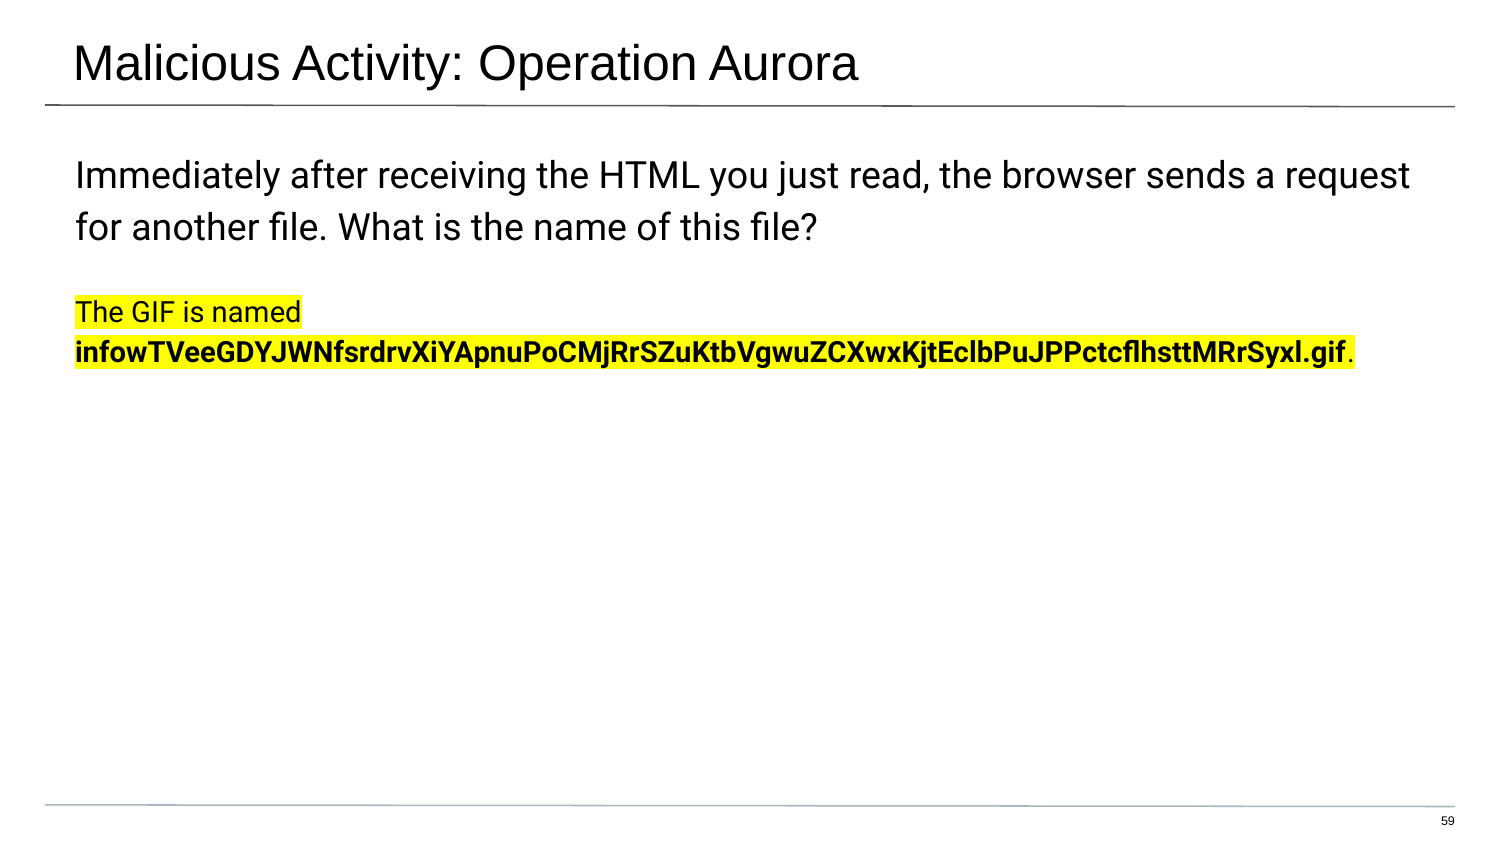

# Malicious Activity: Operation Aurora
Immediately after receiving the HTML you just read, the browser sends a request for another file. What is the name of this file?

The GIF is named infowTVeeGDYJWNfsrdrvXiYApnuPoCMjRrSZuKtbVgwuZCXwxKjtEclbPuJPPctcflhsttMRrSyxl.gif.

59